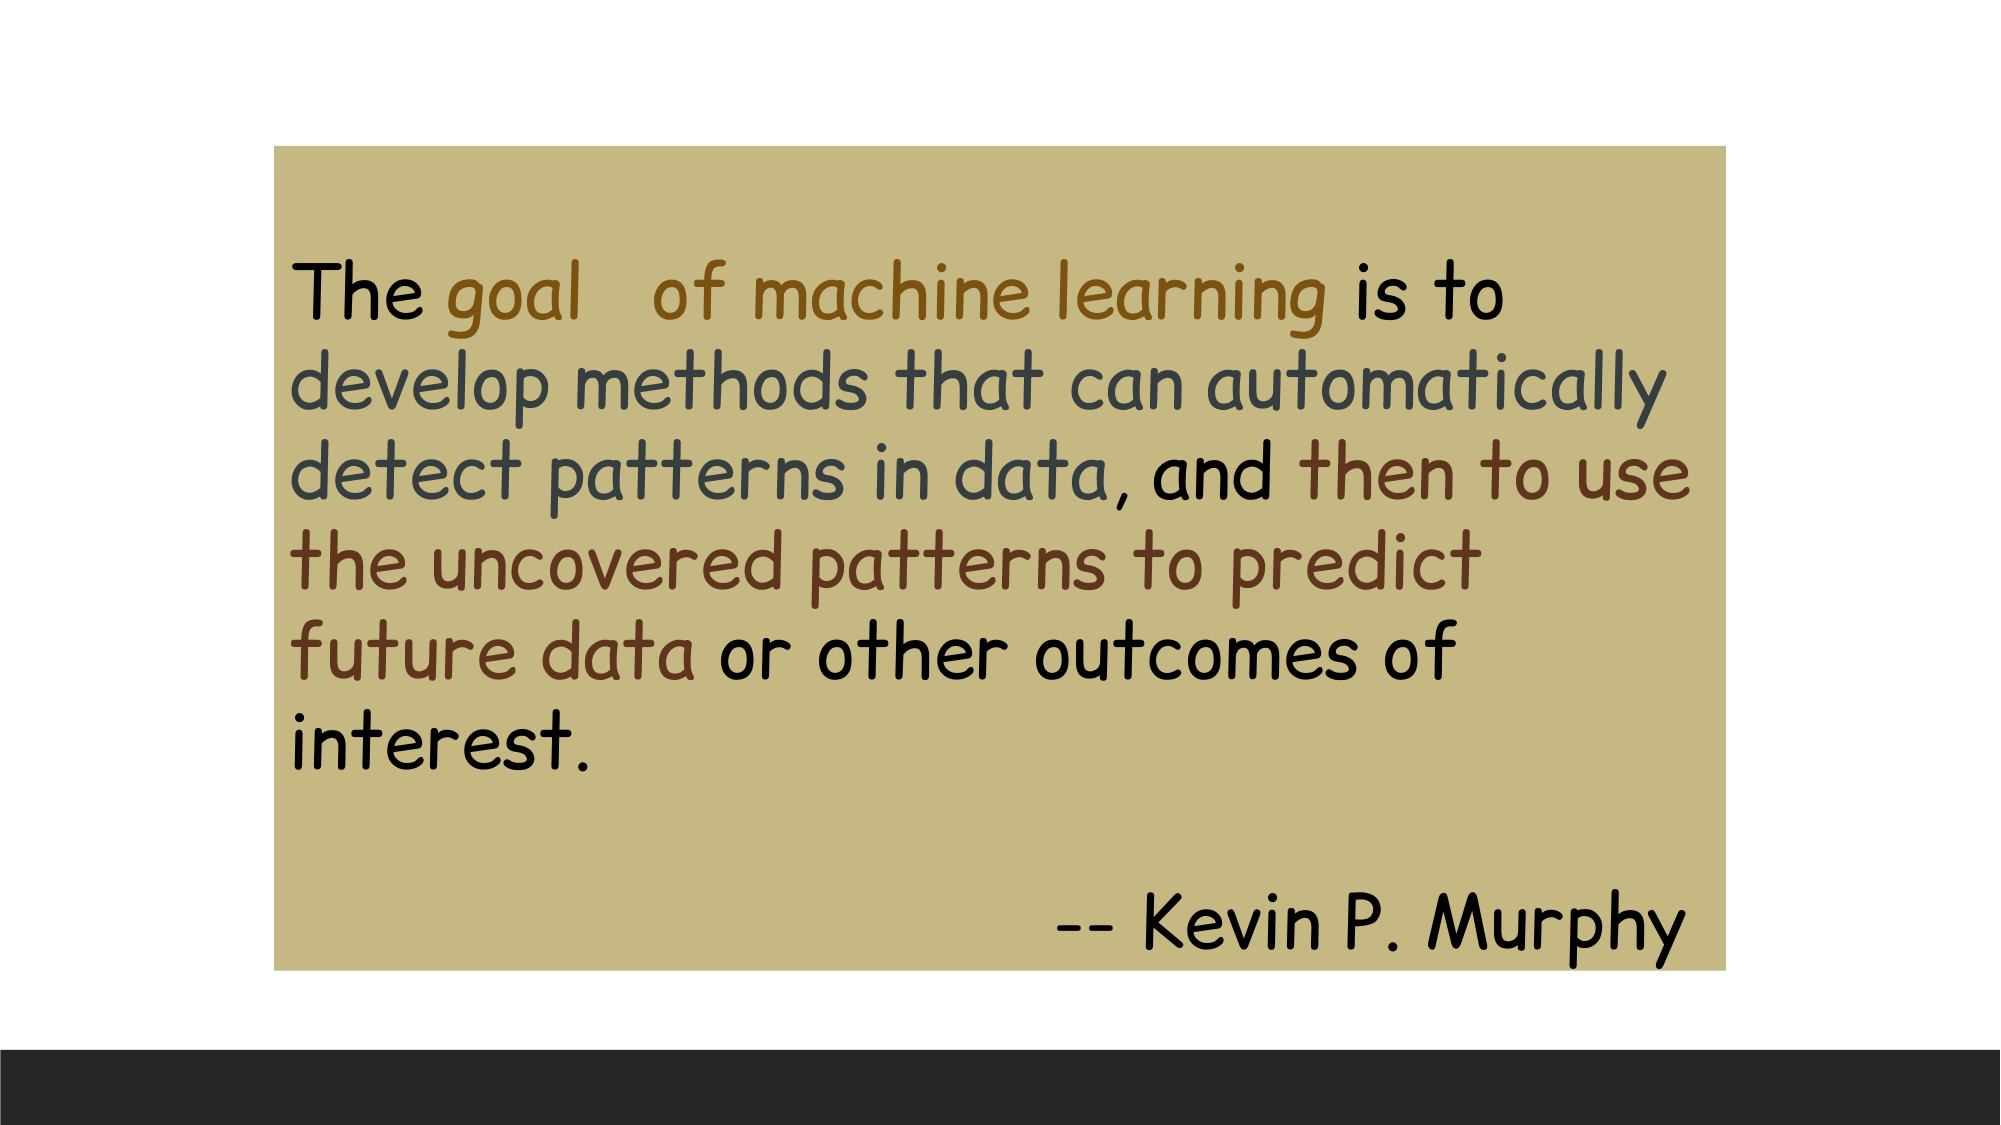

The goal   of machine learning is to develop methods that can automatically detect patterns in data, and then to use the uncovered patterns to predict future data or other outcomes of interest.

-- Kevin P. Murphy